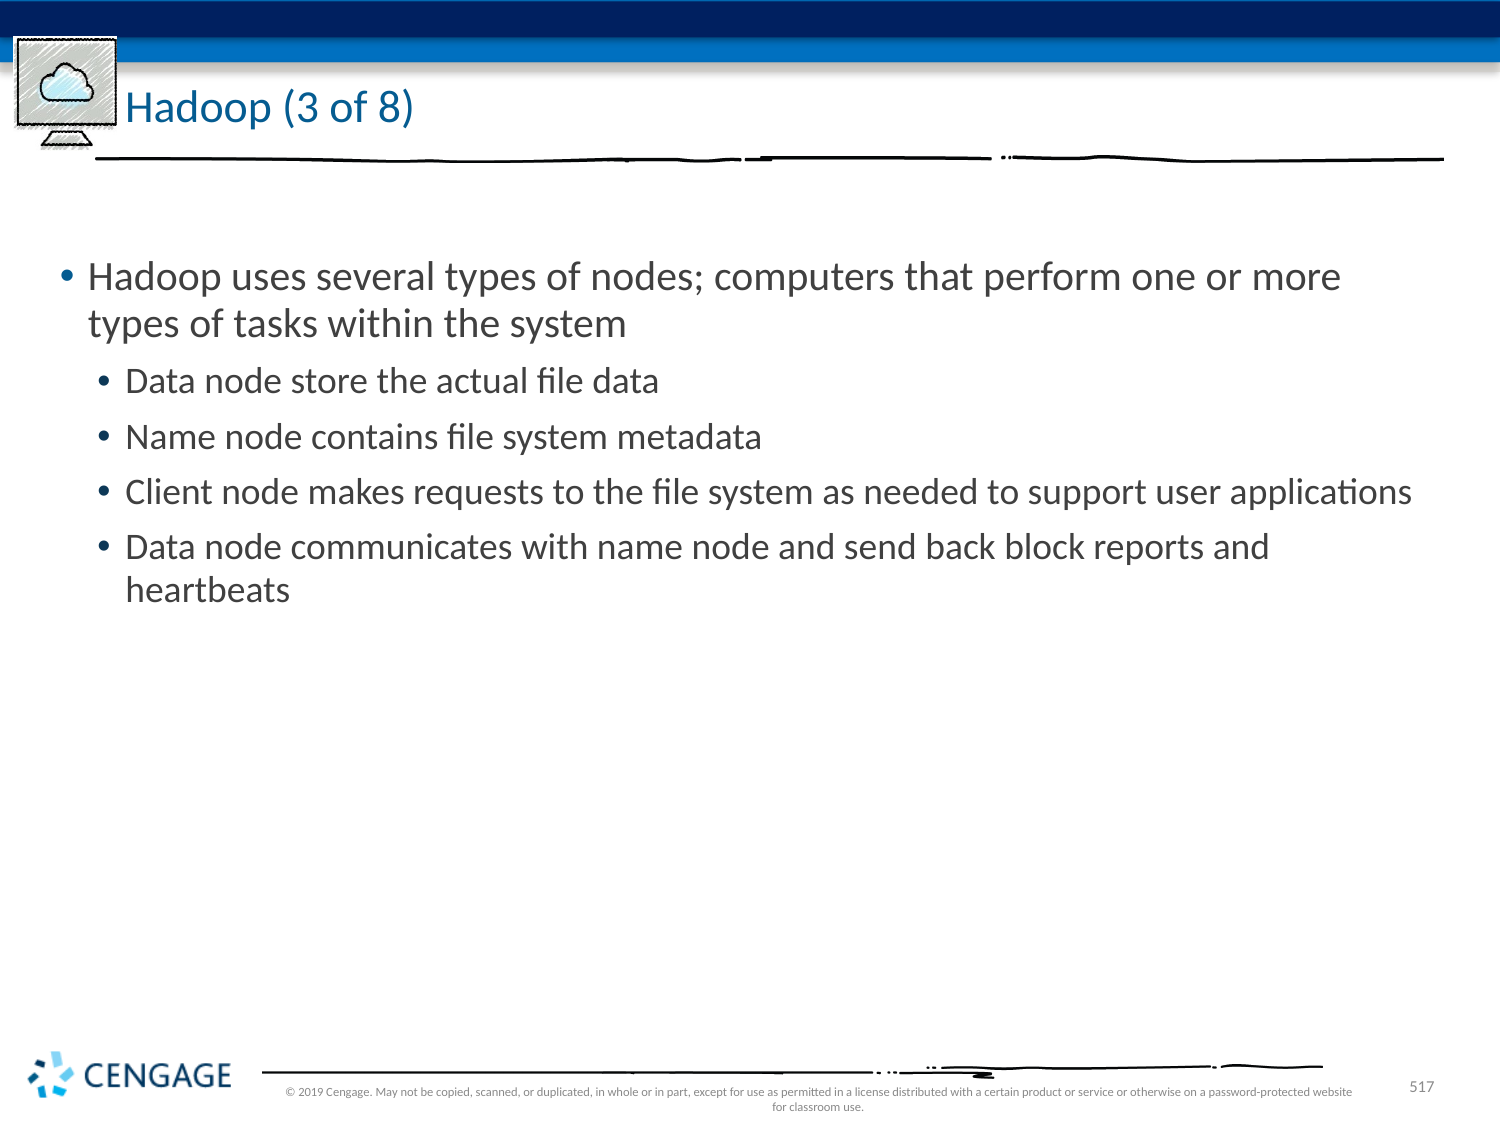

# Hadoop (3 of 8)
Hadoop uses several types of nodes; computers that perform one or more types of tasks within the system
Data node store the actual file data
Name node contains file system metadata
Client node makes requests to the file system as needed to support user applications
Data node communicates with name node and send back block reports and heartbeats
© 2019 Cengage. May not be copied, scanned, or duplicated, in whole or in part, except for use as permitted in a license distributed with a certain product or service or otherwise on a password-protected website for classroom use.